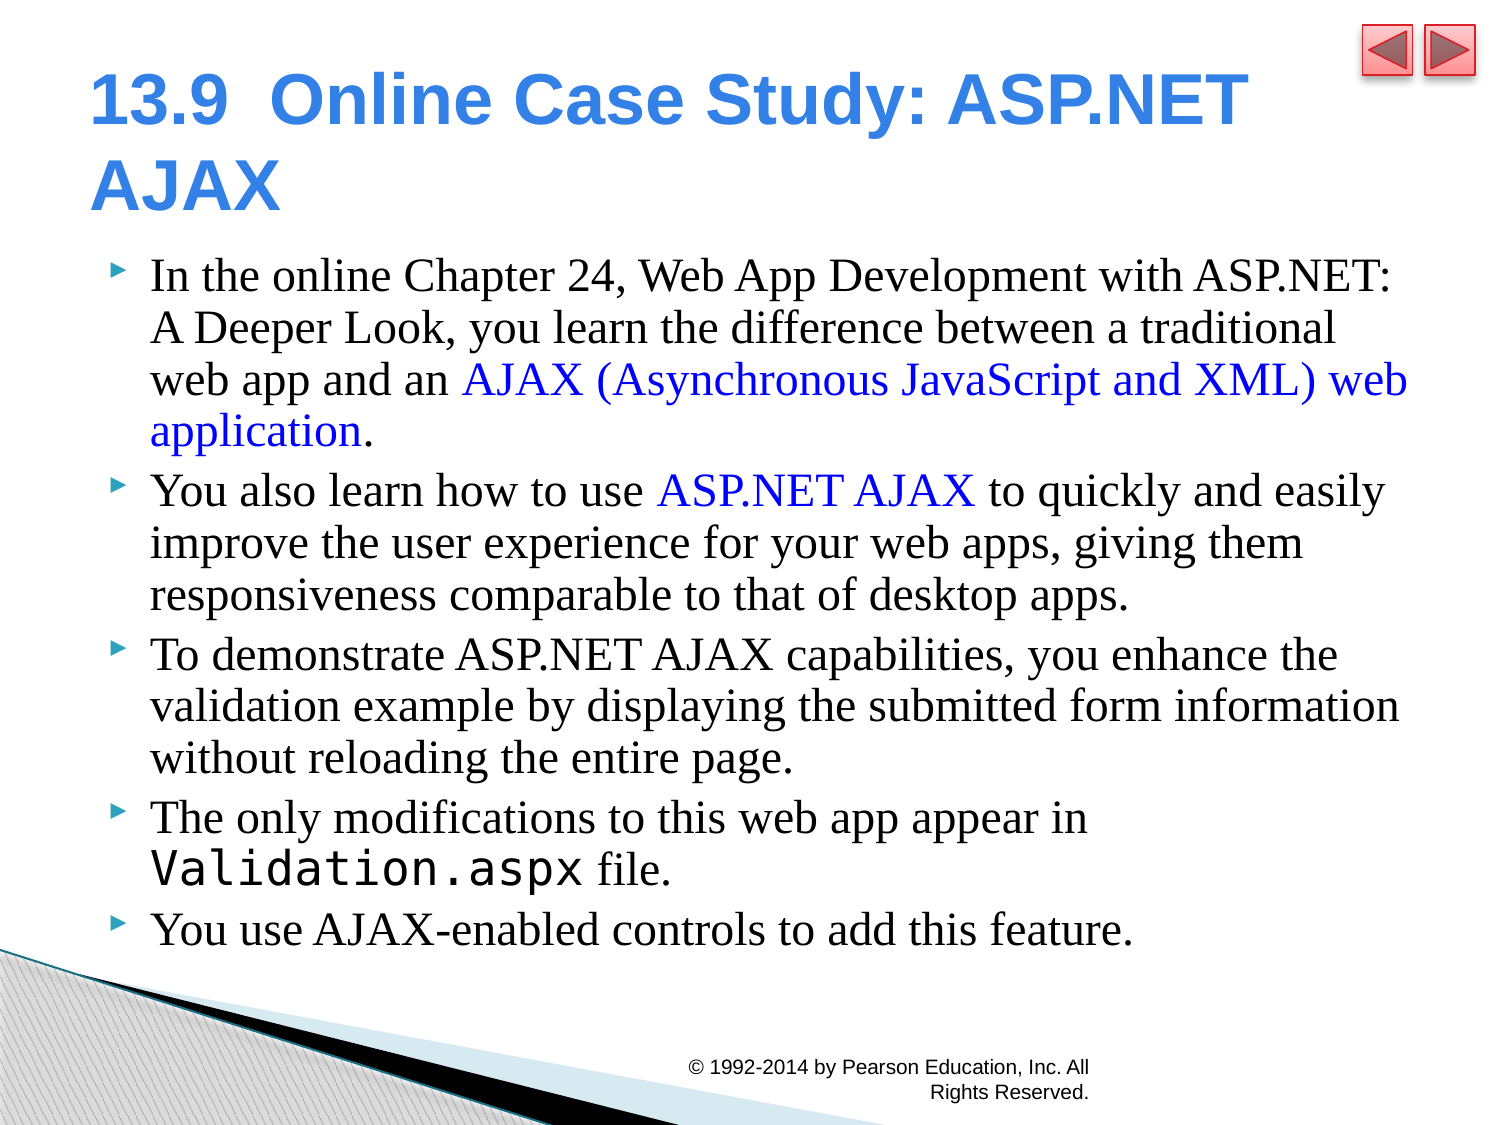

# 13.9  Online Case Study: ASP.NET AJAX
In the online Chapter 24, Web App Development with ASP.NET: A Deeper Look, you learn the difference between a traditional web app and an AJAX (Asynchronous JavaScript and XML) web application.
You also learn how to use ASP.NET AJAX to quickly and easily improve the user experience for your web apps, giving them responsiveness comparable to that of desktop apps.
To demonstrate ASP.NET AJAX capabilities, you enhance the validation example by displaying the submitted form information without reloading the entire page.
The only modifications to this web app appear in Validation.aspx file.
You use AJAX-enabled controls to add this feature.
© 1992-2014 by Pearson Education, Inc. All Rights Reserved.